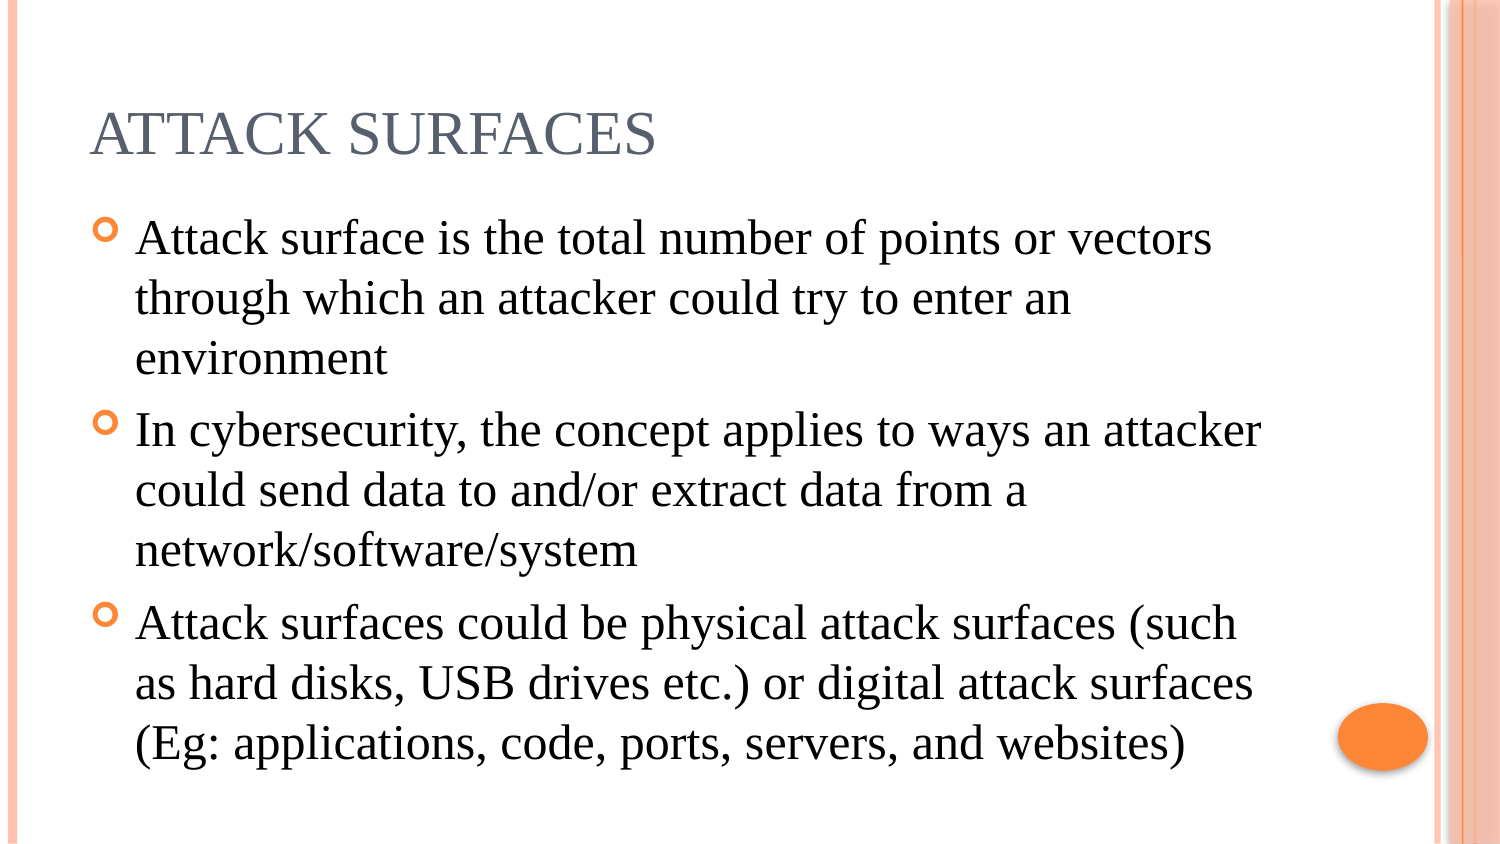

# Attack Surfaces
Attack surface is the total number of points or vectors through which an attacker could try to enter an environment
In cybersecurity, the concept applies to ways an attacker could send data to and/or extract data from a network/software/system
Attack surfaces could be physical attack surfaces (such as hard disks, USB drives etc.) or digital attack surfaces (Eg: applications, code, ports, servers, and websites)